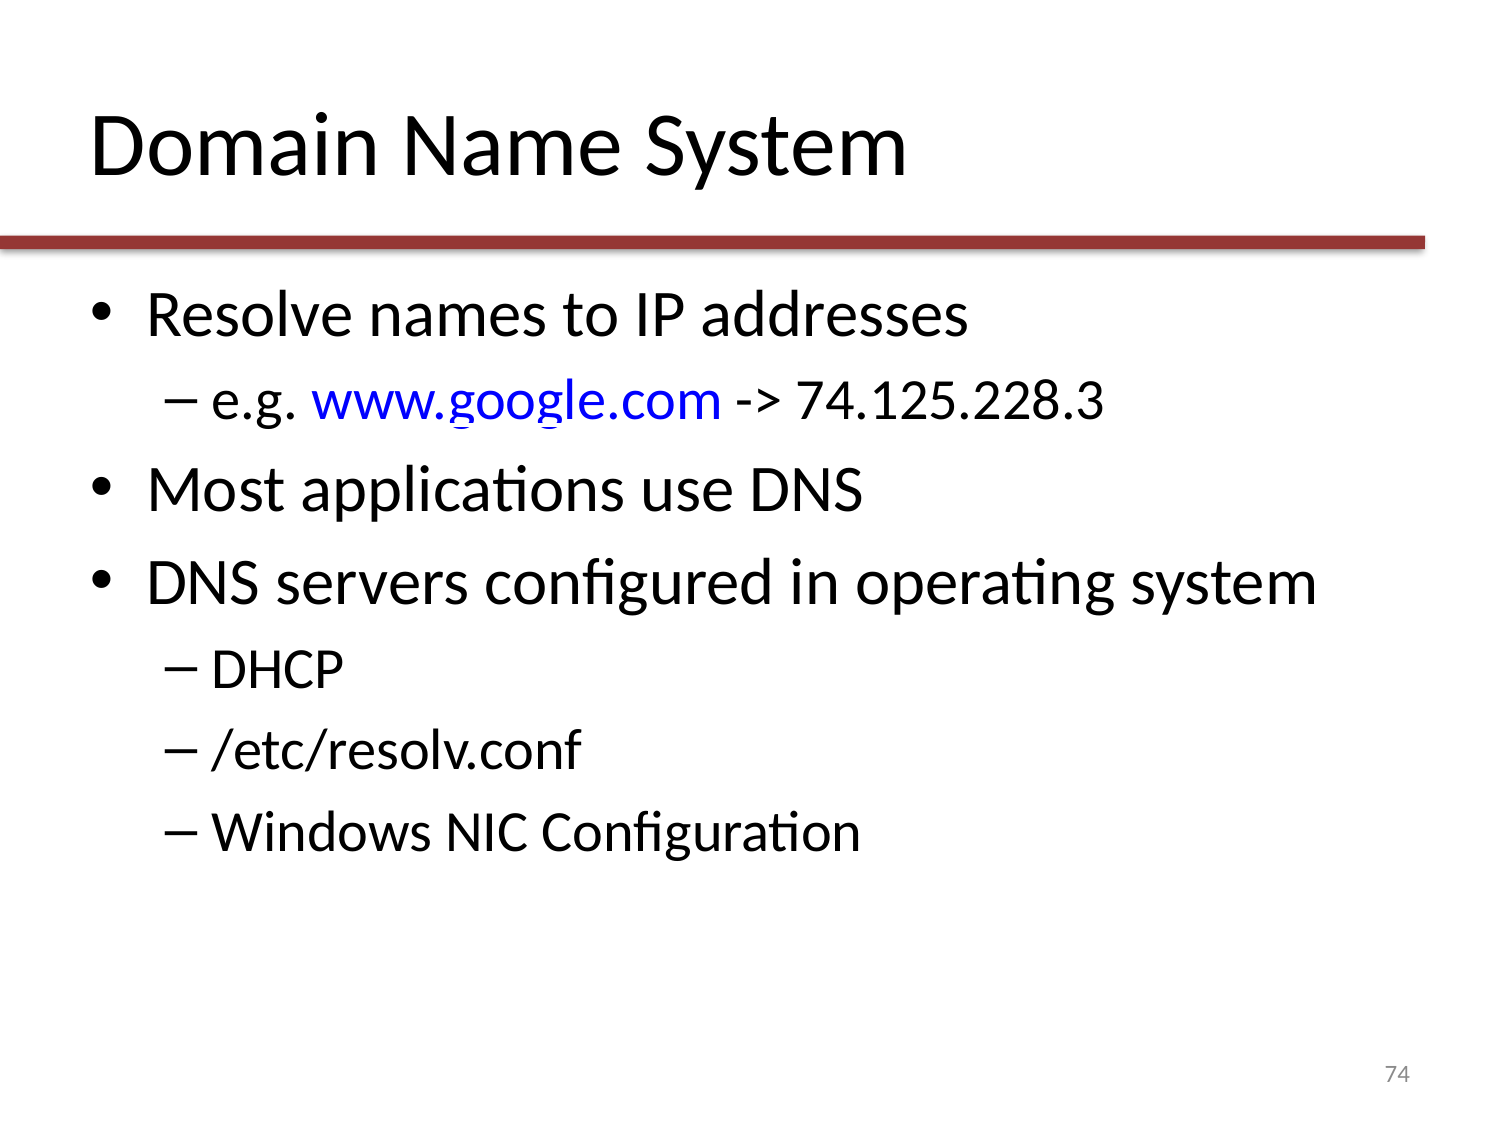

Domain Name System
Resolve names to IP addresses
e.g. www.google.com -> 74.125.228.3
Most applications use DNS
DNS servers configured in operating system
DHCP
/etc/resolv.conf
Windows NIC Configuration
74